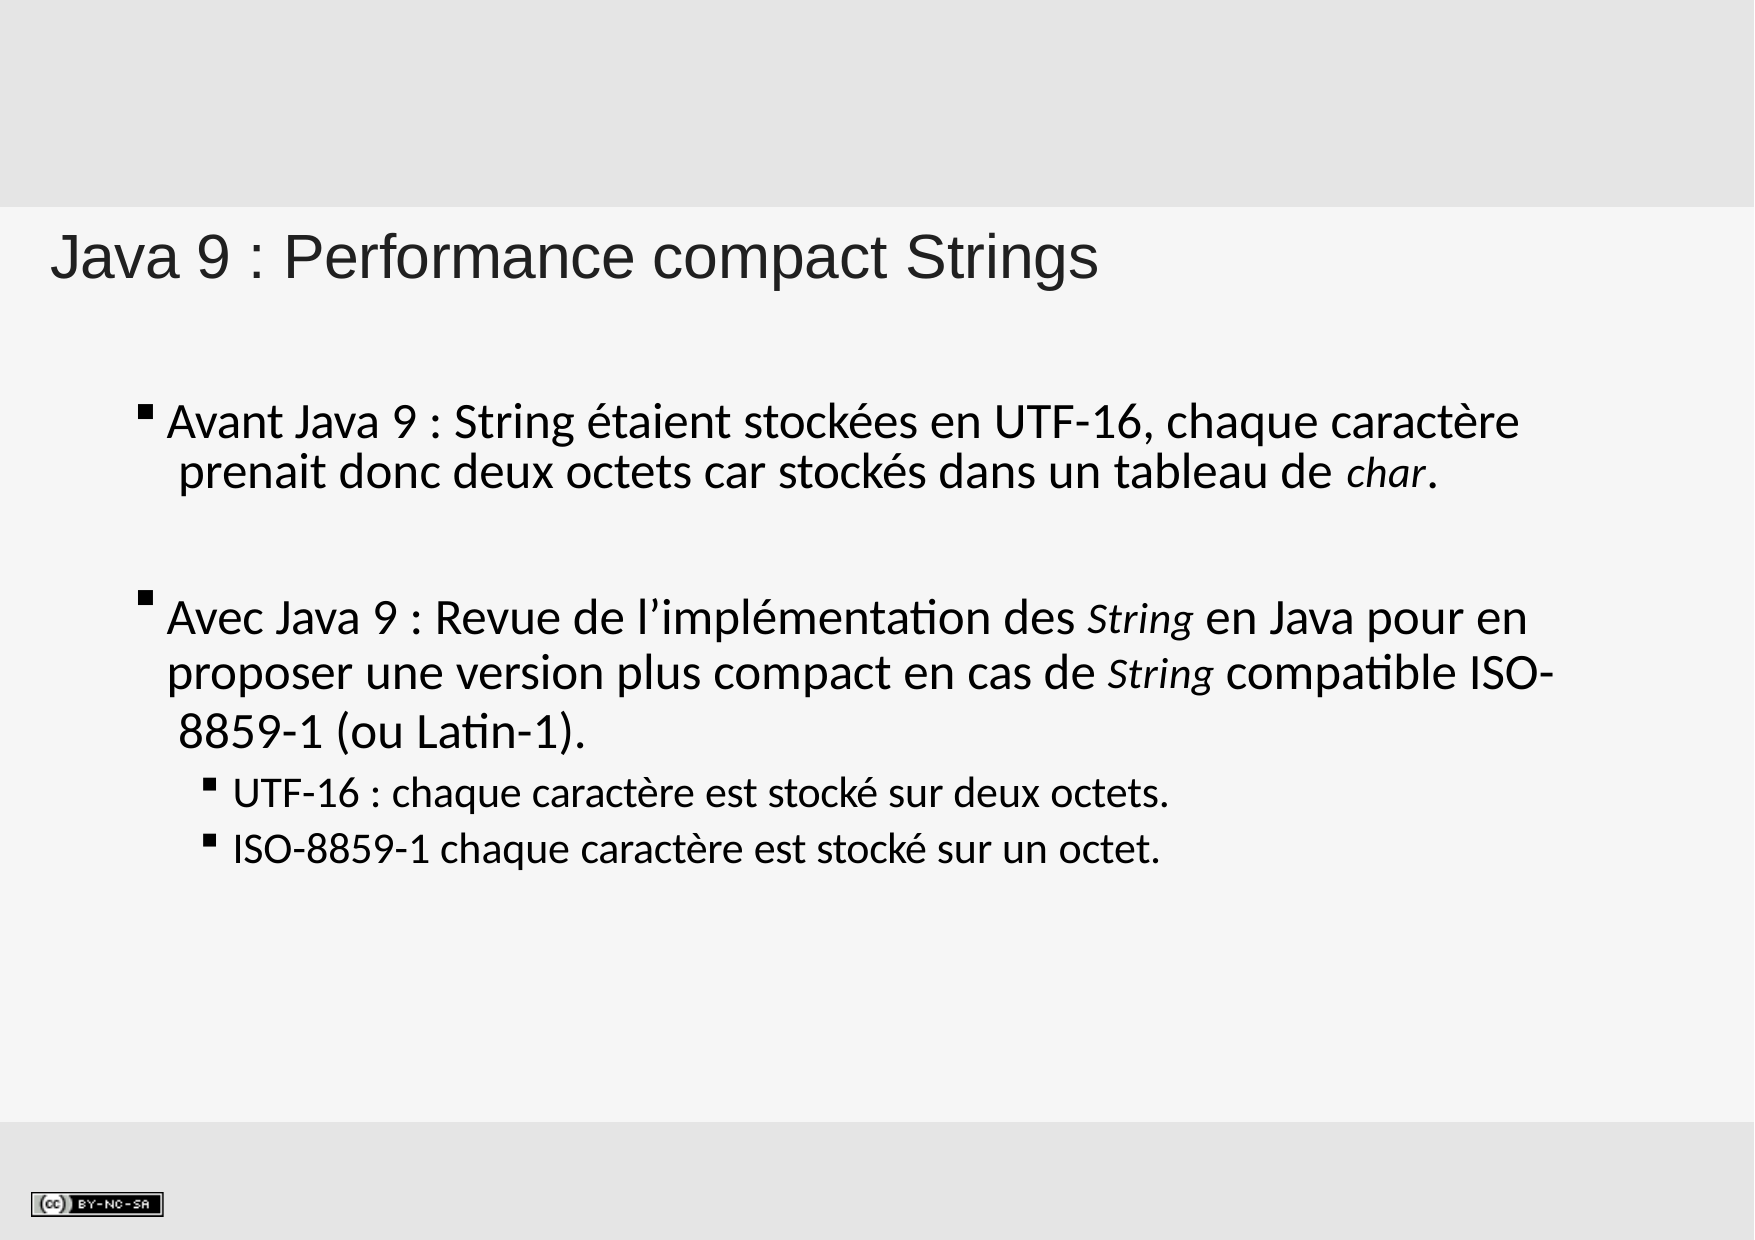

# Java 9 : Performance compact Strings
Avant Java 9 : String étaient stockées en UTF-16, chaque caractère  prenait donc deux octets car stockés dans un tableau de char.

Avec Java 9 : Revue de l’implémentation des String en Java pour en  proposer une version plus compact en cas de String compatible ISO-  8859-1 (ou Latin-1).
UTF-16 : chaque caractère est stocké sur deux octets.
ISO-8859-1 chaque caractère est stocké sur un octet.